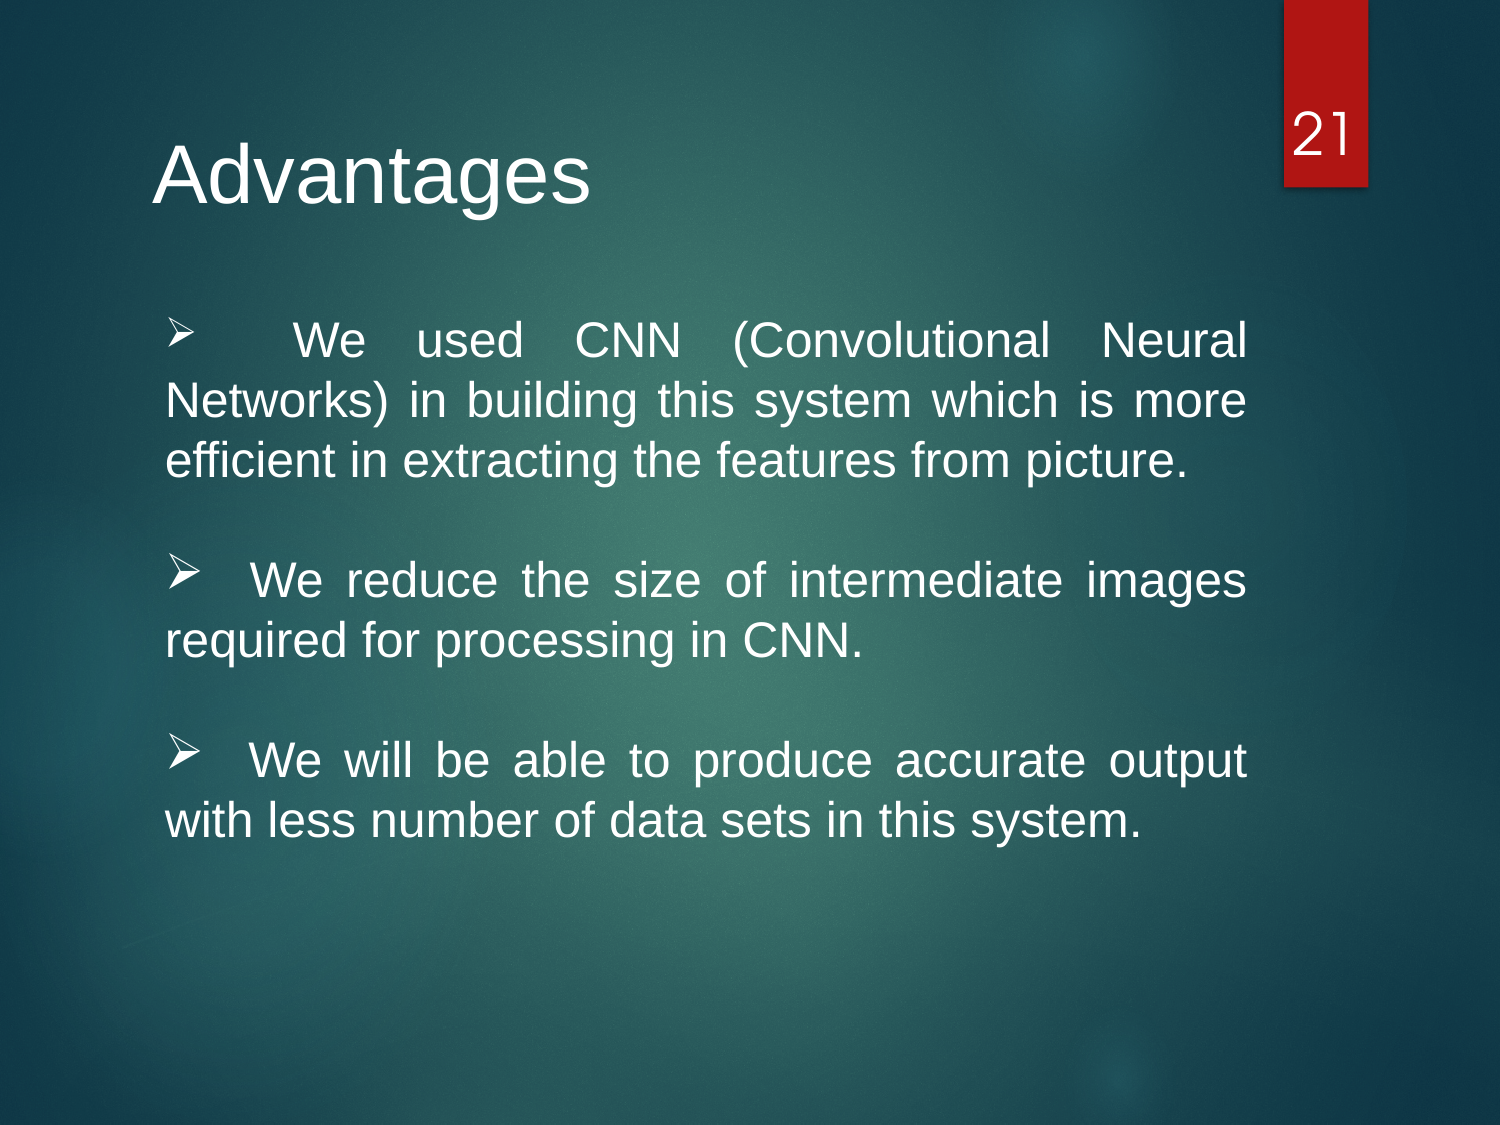

21
Advantages
  We used CNN (Convolutional Neural Networks) in building this system which is more efficient in extracting the features from picture.

  We reduce the size of intermediate images required for processing in CNN.

  We will be able to produce accurate output with less number of data sets in this system.